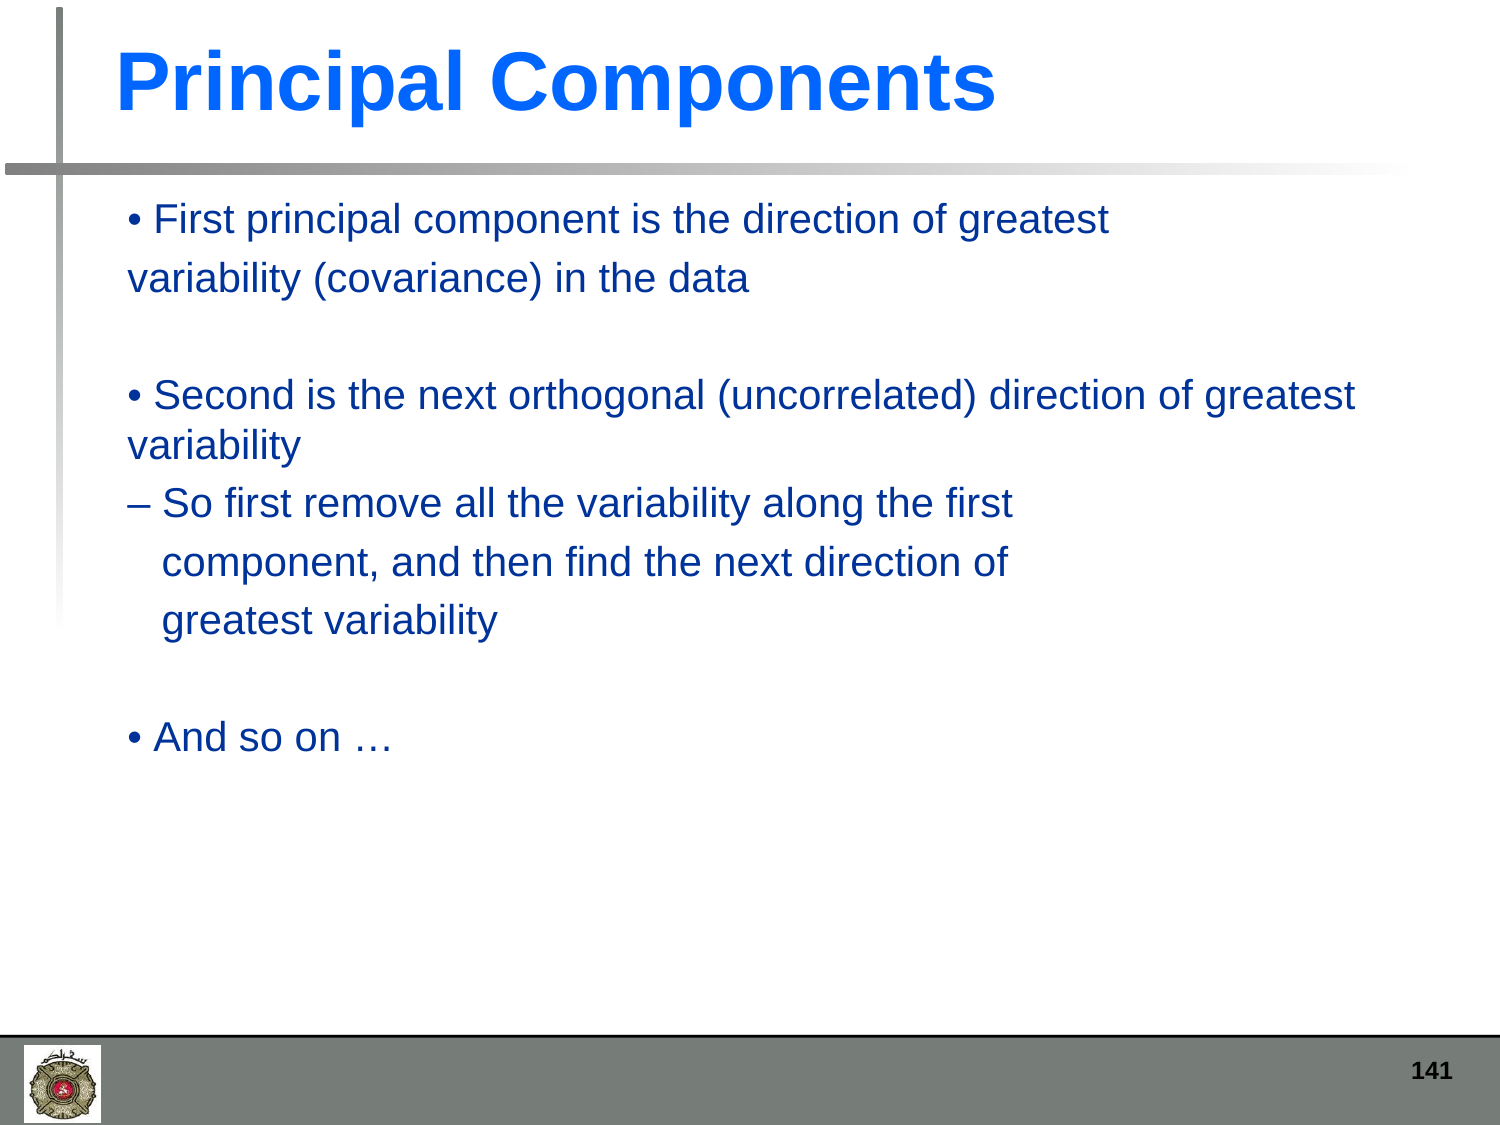

# Principal Components
• First principal component is the direction of greatest
variability (covariance) in the data

• Second is the next orthogonal (uncorrelated) direction of greatest variability
– So first remove all the variability along the first
   component, and then find the next direction of
   greatest variability

• And so on …